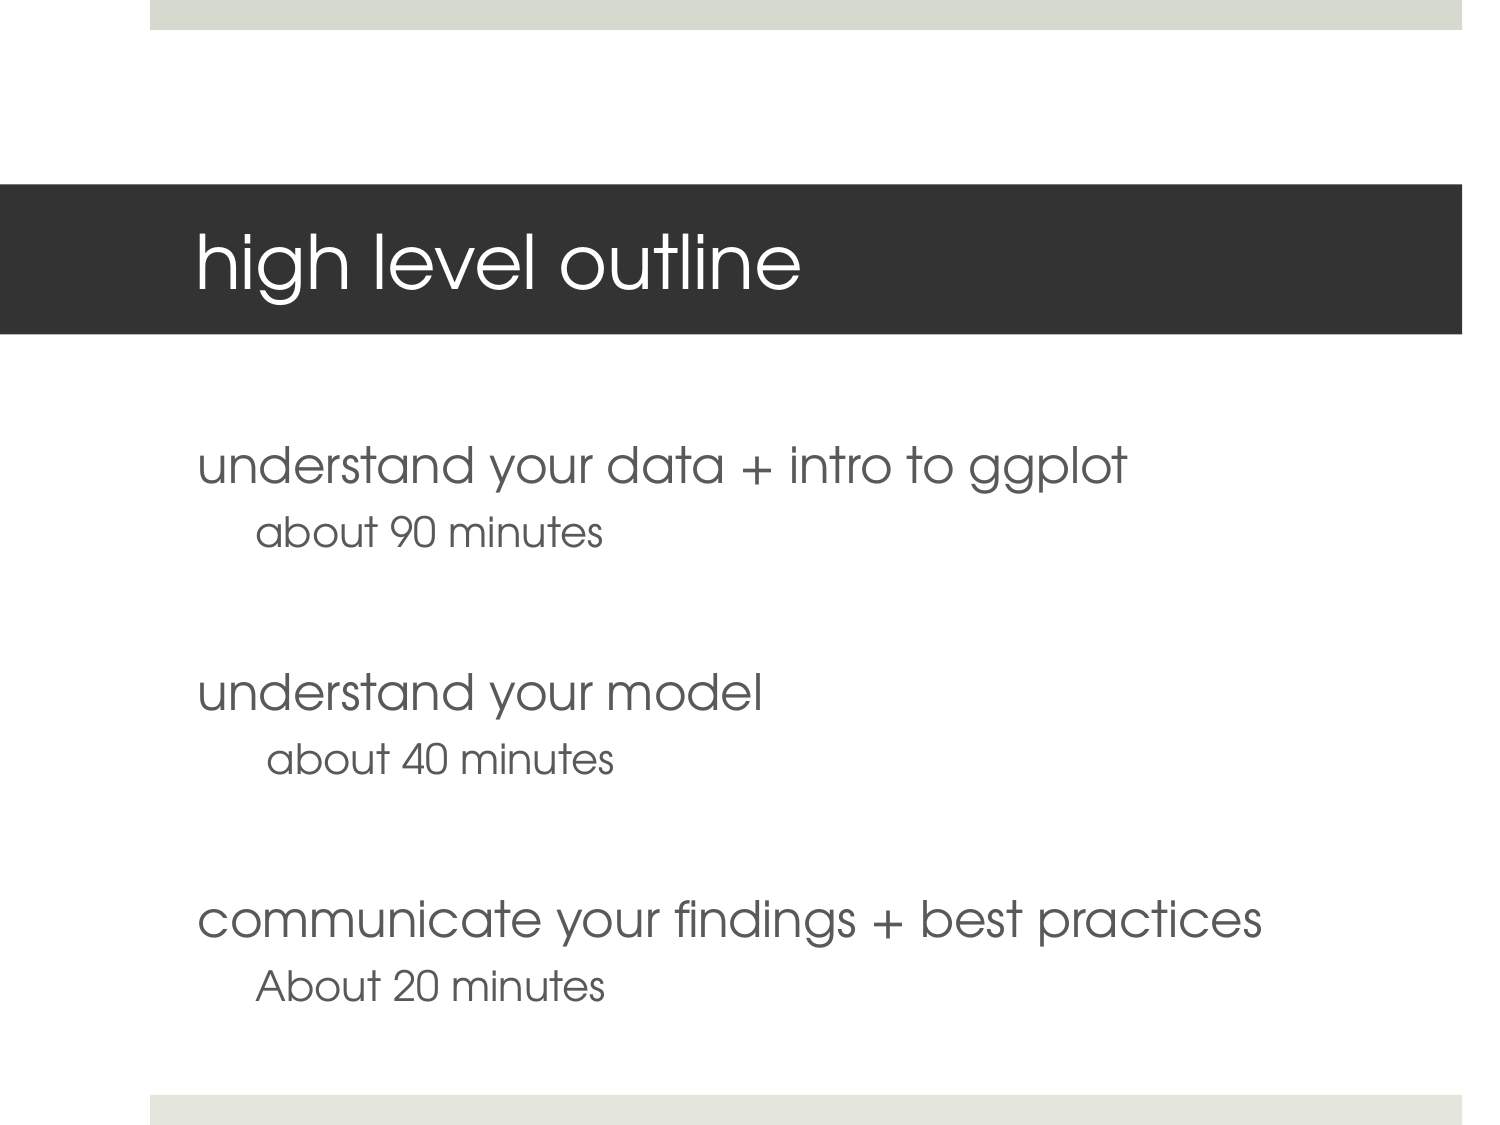

# high level outline
understand your data + intro to ggplot
about 90 minutes

understand your model
 about 40 minutes

communicate your findings + best practices
About 20 minutes